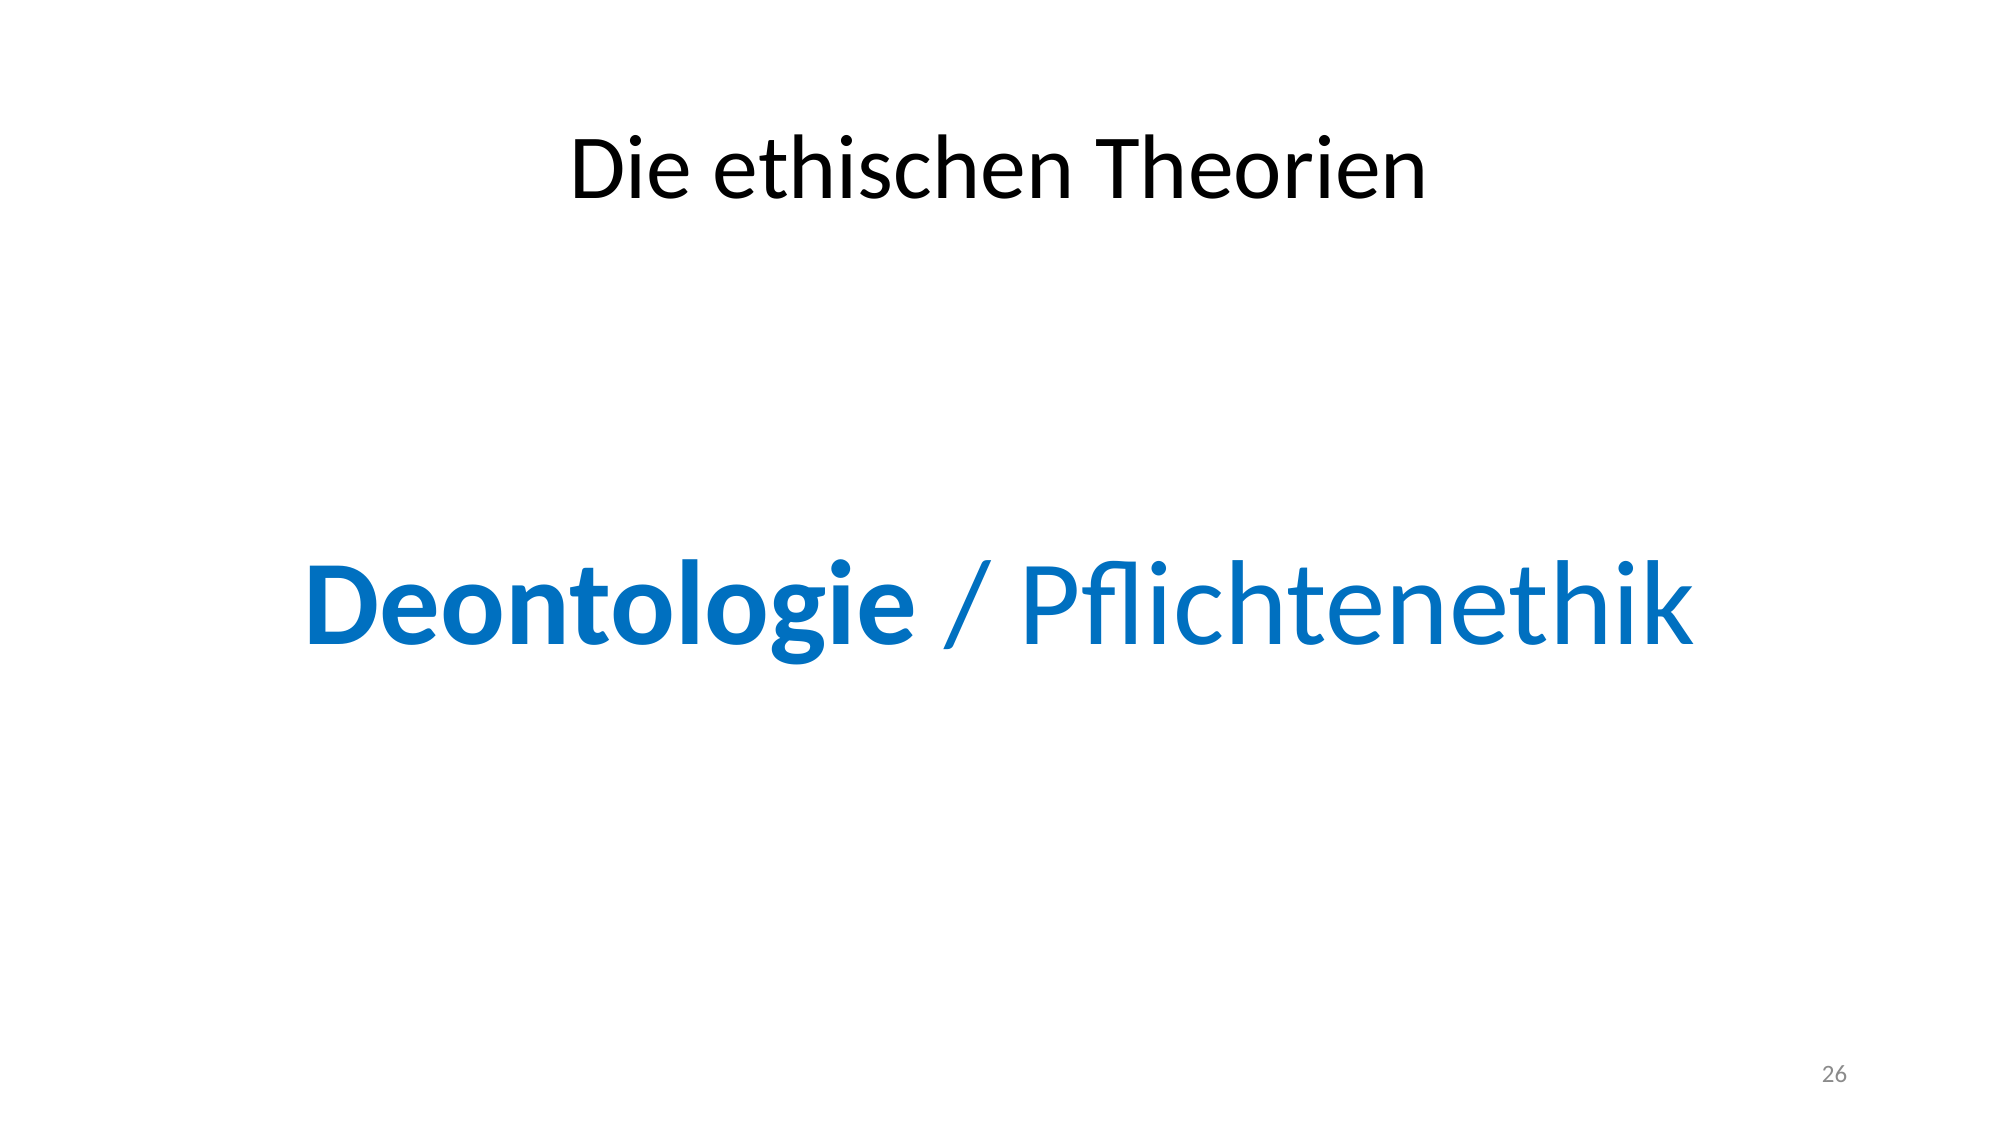

# Die ethischen Theorien

Deontologie / Pflichtenethik
26